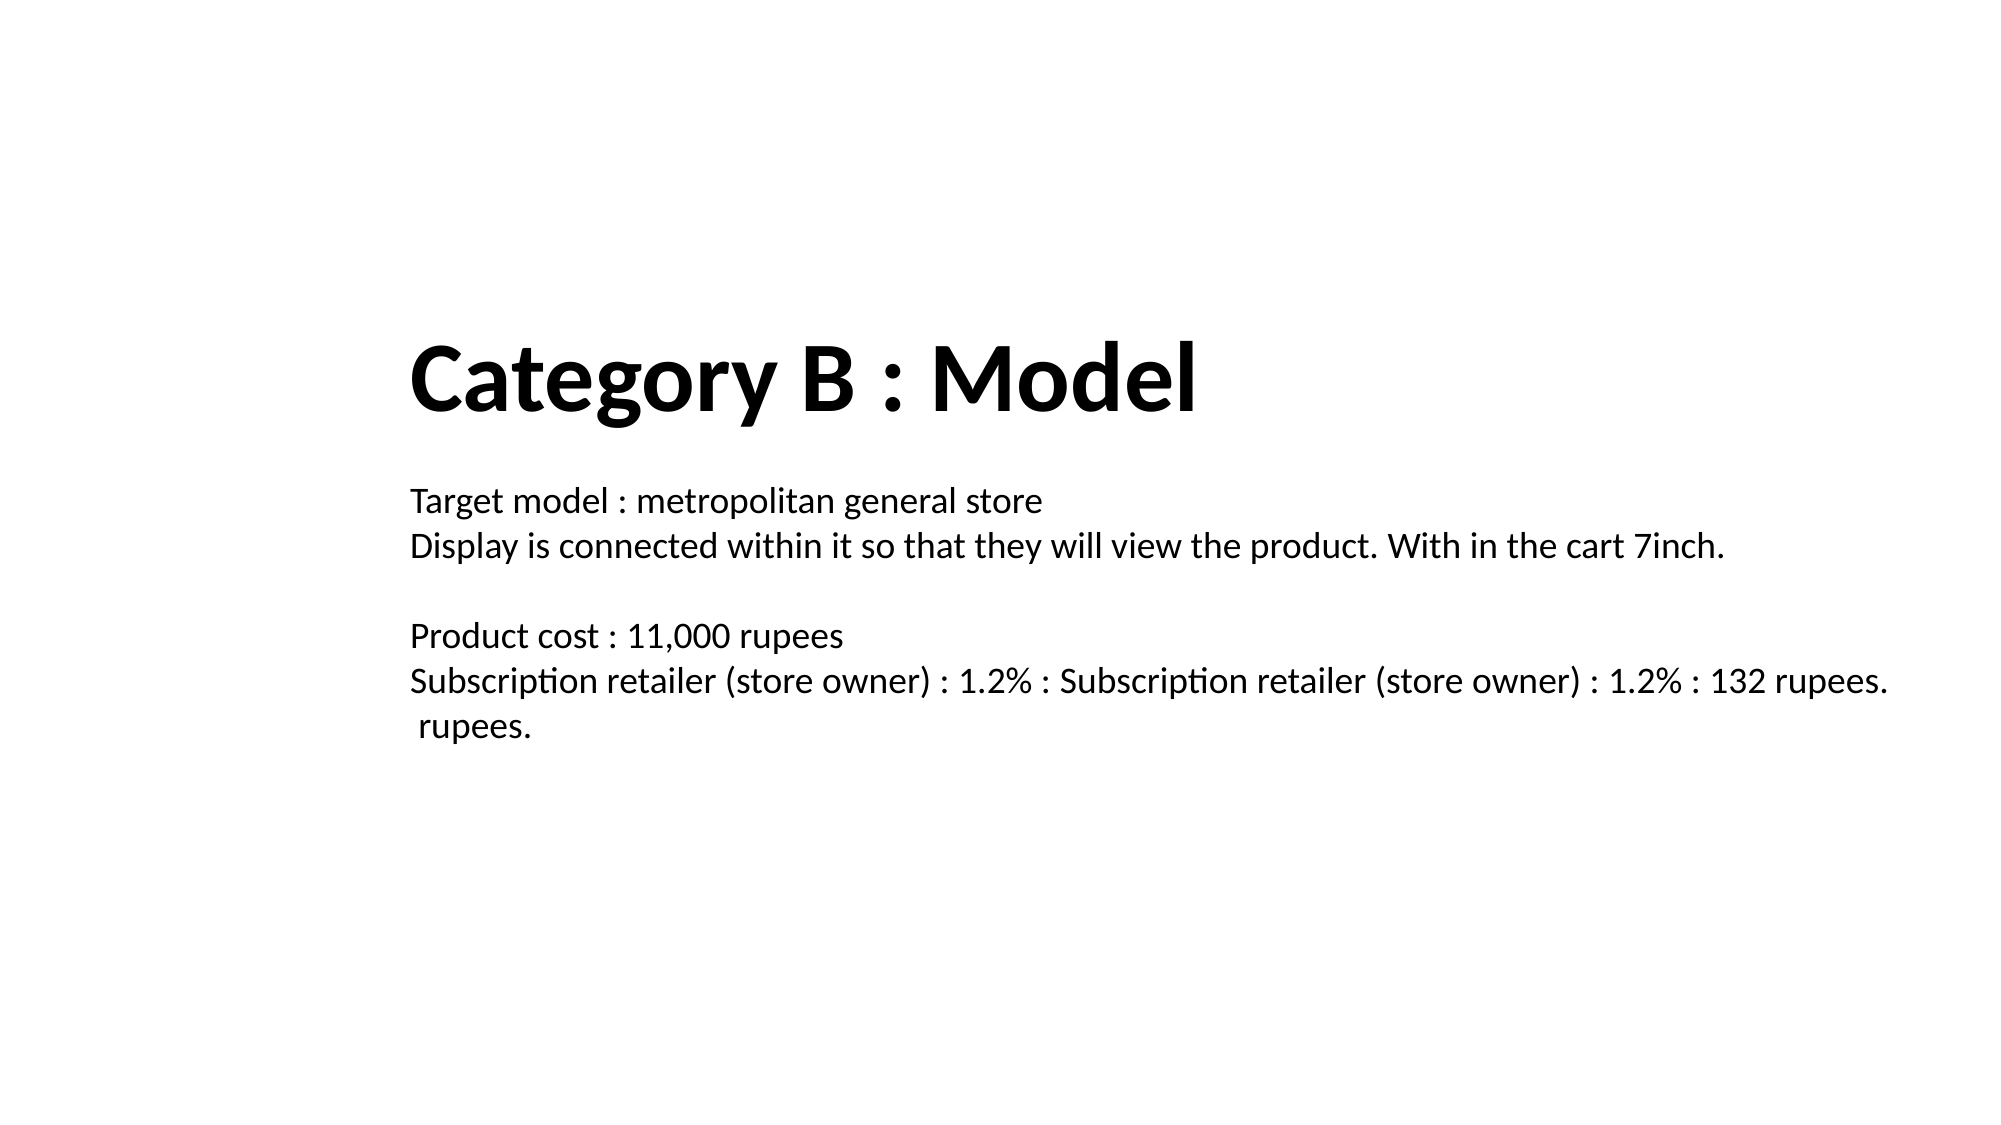

Category B : Model

Target model : metropolitan general store
Display is connected within it so that they will view the product. With in the cart 7inch.

Product cost : 11,000 rupees
Subscription retailer (store owner) : 1.2% : Subscription retailer (store owner) : 1.2% : 132 rupees.
 rupees.